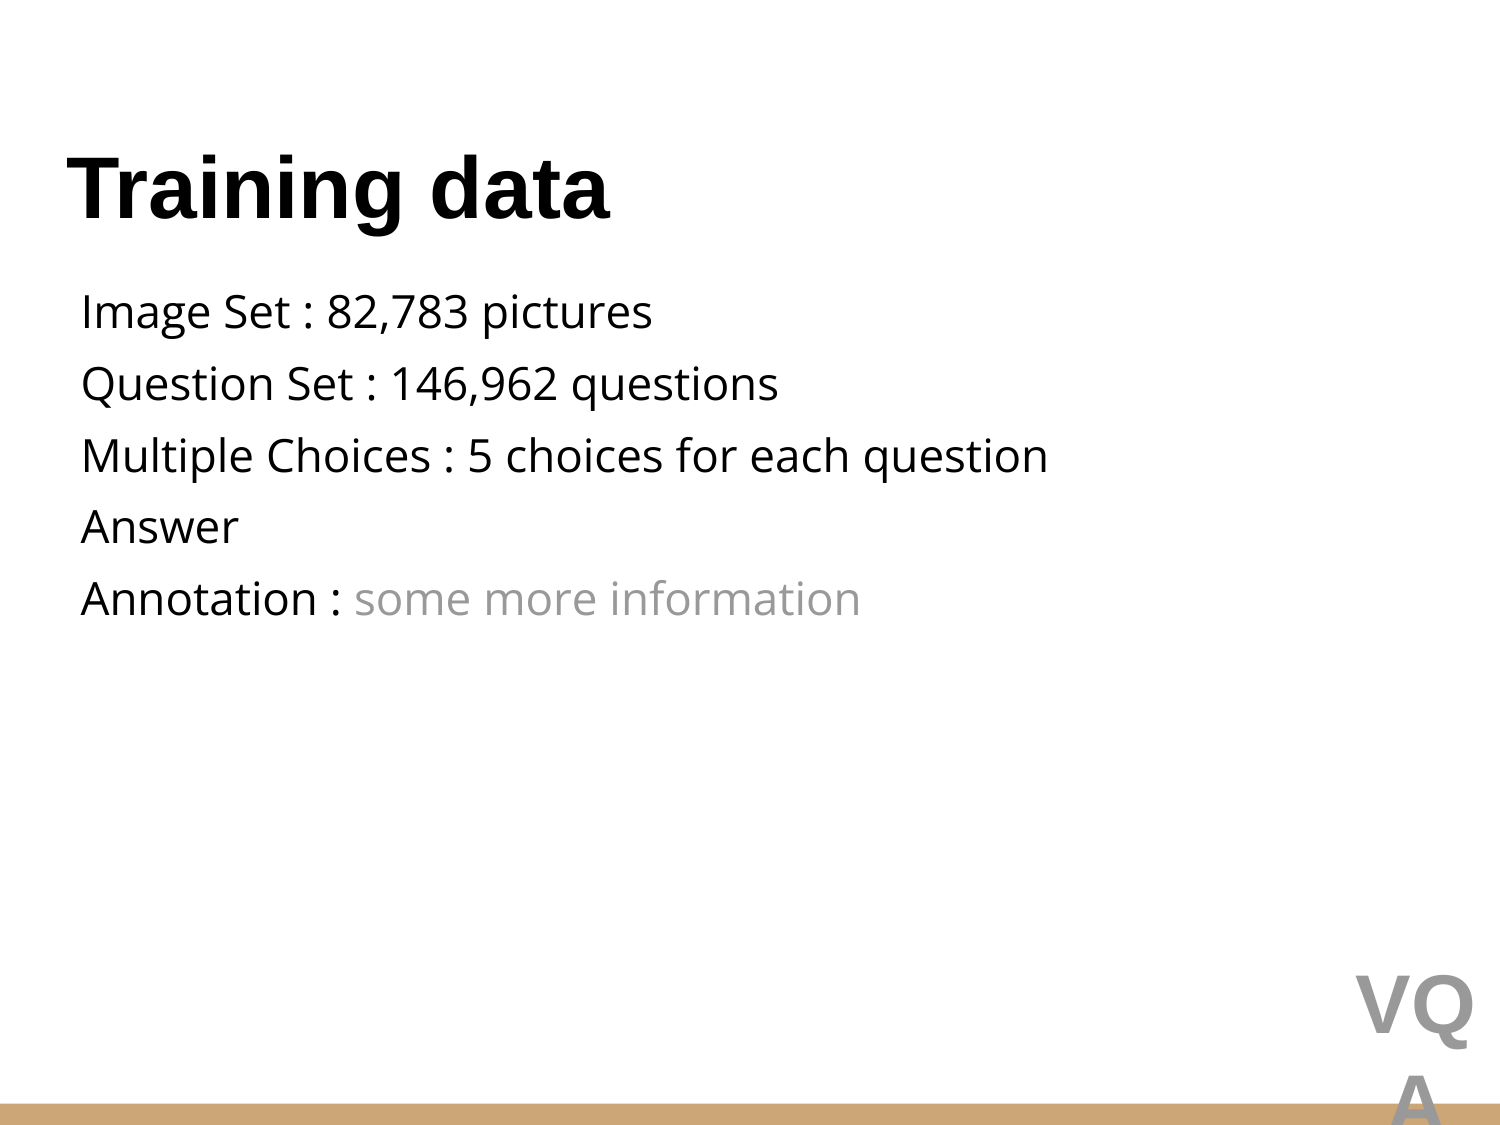

# Training data
Image Set : 82,783 pictures
Question Set : 146,962 questions
Multiple Choices : 5 choices for each question
Answer
Annotation : some more information
VQA